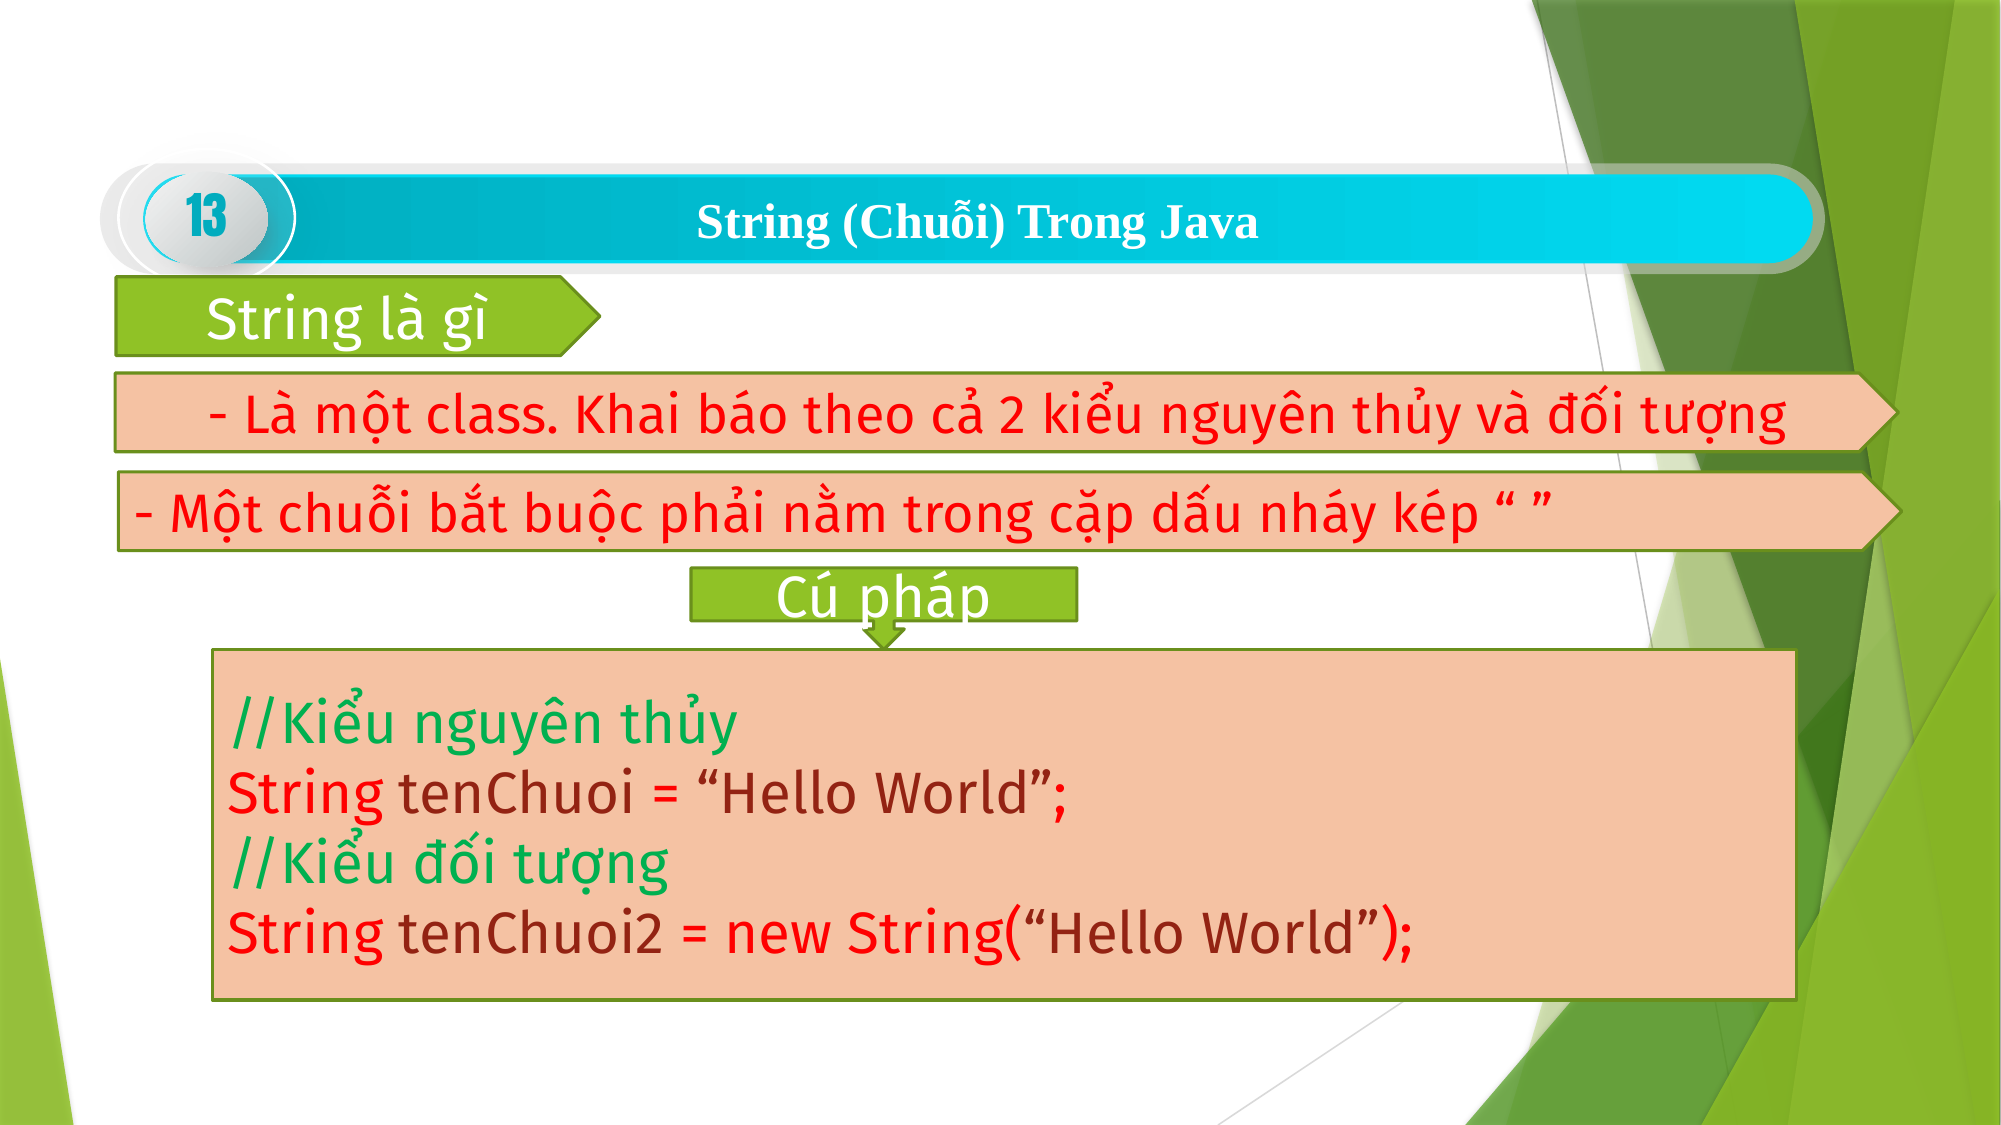

13

String (Chuỗi) Trong Java
String là gì
- Là một class. Khai báo theo cả 2 kiểu nguyên thủy và đối tượng
- Một chuỗi bắt buộc phải nằm trong cặp dấu nháy kép “ ”
Cú pháp
//Kiểu nguyên thủy
String tenChuoi = “Hello World”;
//Kiểu đối tượng
String tenChuoi2 = new String(“Hello World”);